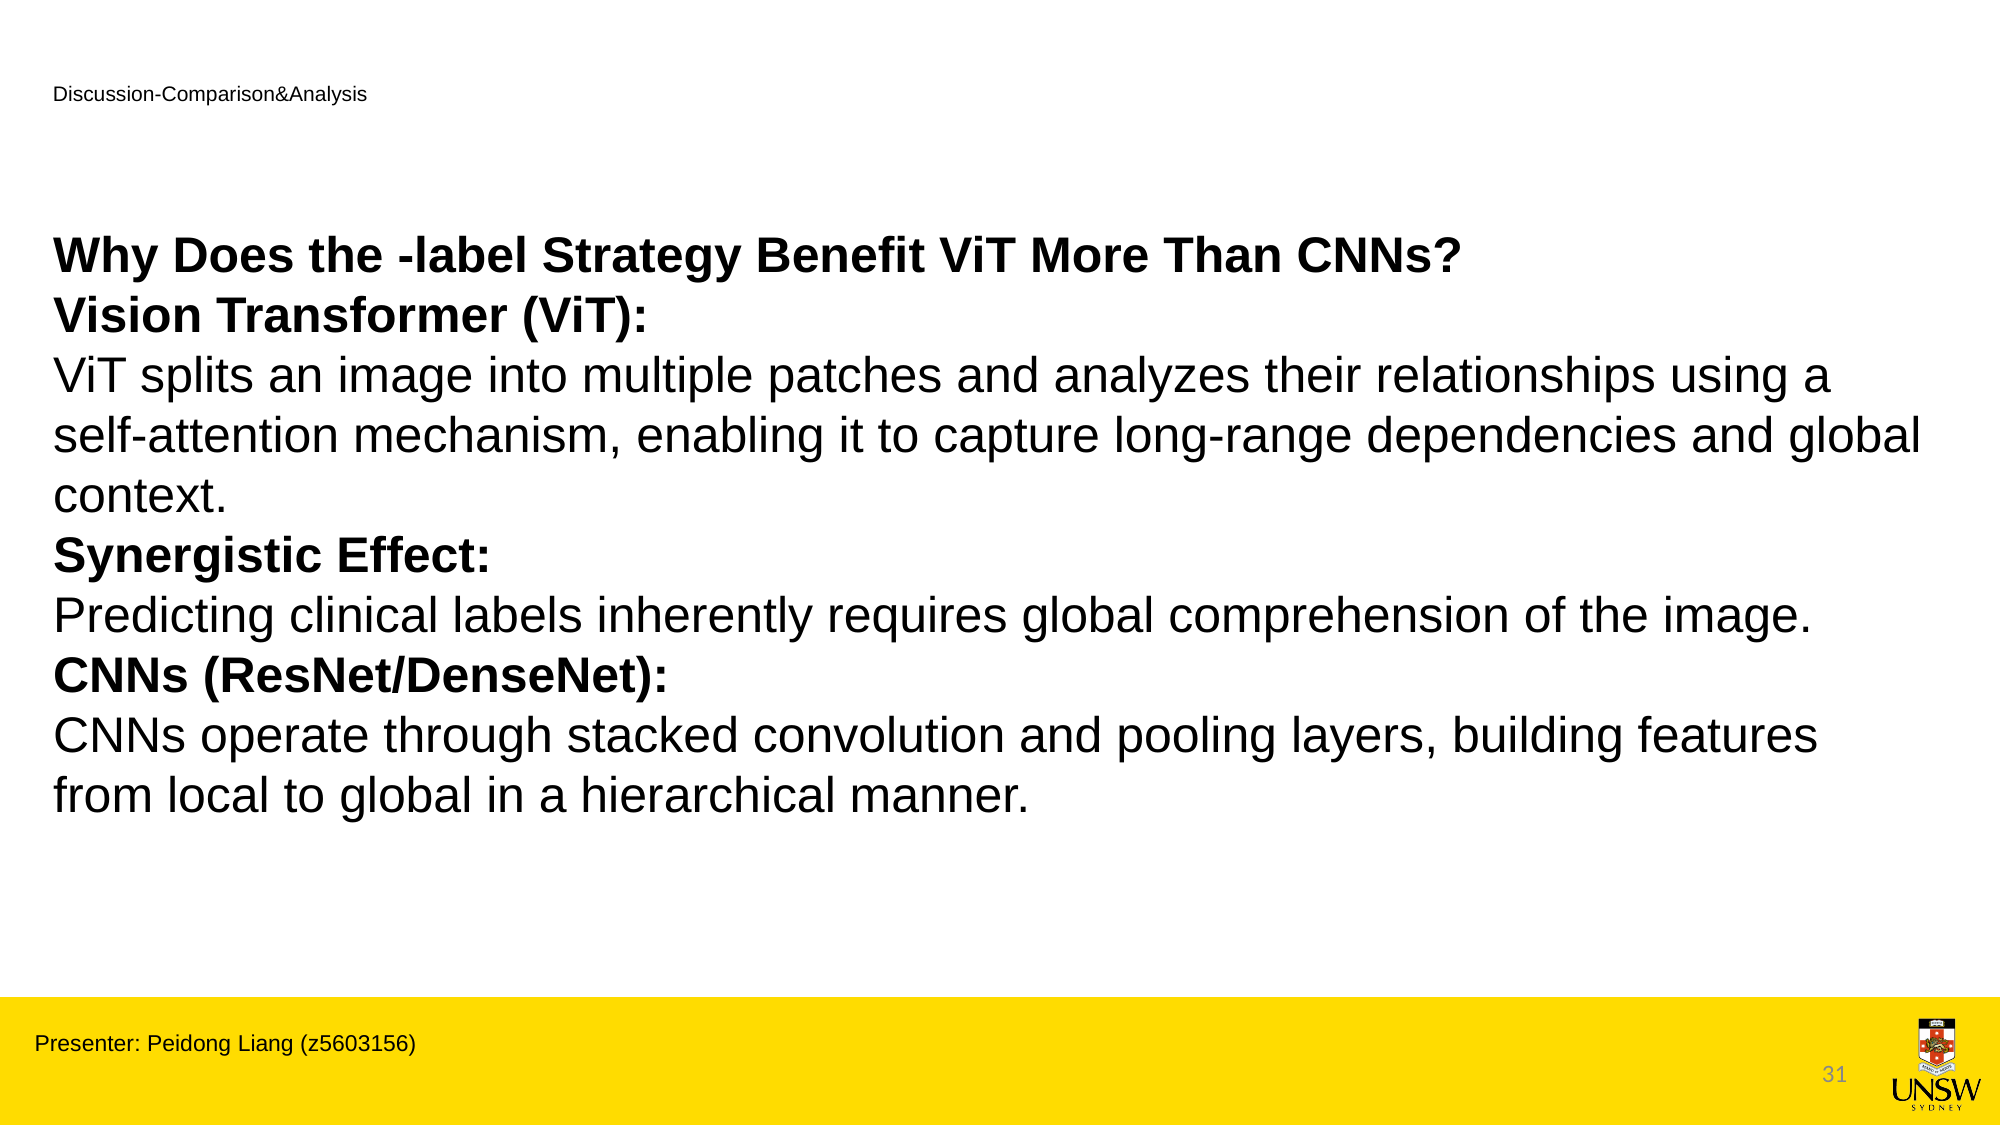

# Discussion-Comparison&Analysis
Why Does the -label Strategy Benefit ViT More Than CNNs?
Vision Transformer (ViT):
ViT splits an image into multiple patches and analyzes their relationships using a self-attention mechanism, enabling it to capture long-range dependencies and global context.
Synergistic Effect:
Predicting clinical labels inherently requires global comprehension of the image.
CNNs (ResNet/DenseNet):
CNNs operate through stacked convolution and pooling layers, building features from local to global in a hierarchical manner.

Presenter: Peidong Liang (z5603156)
31